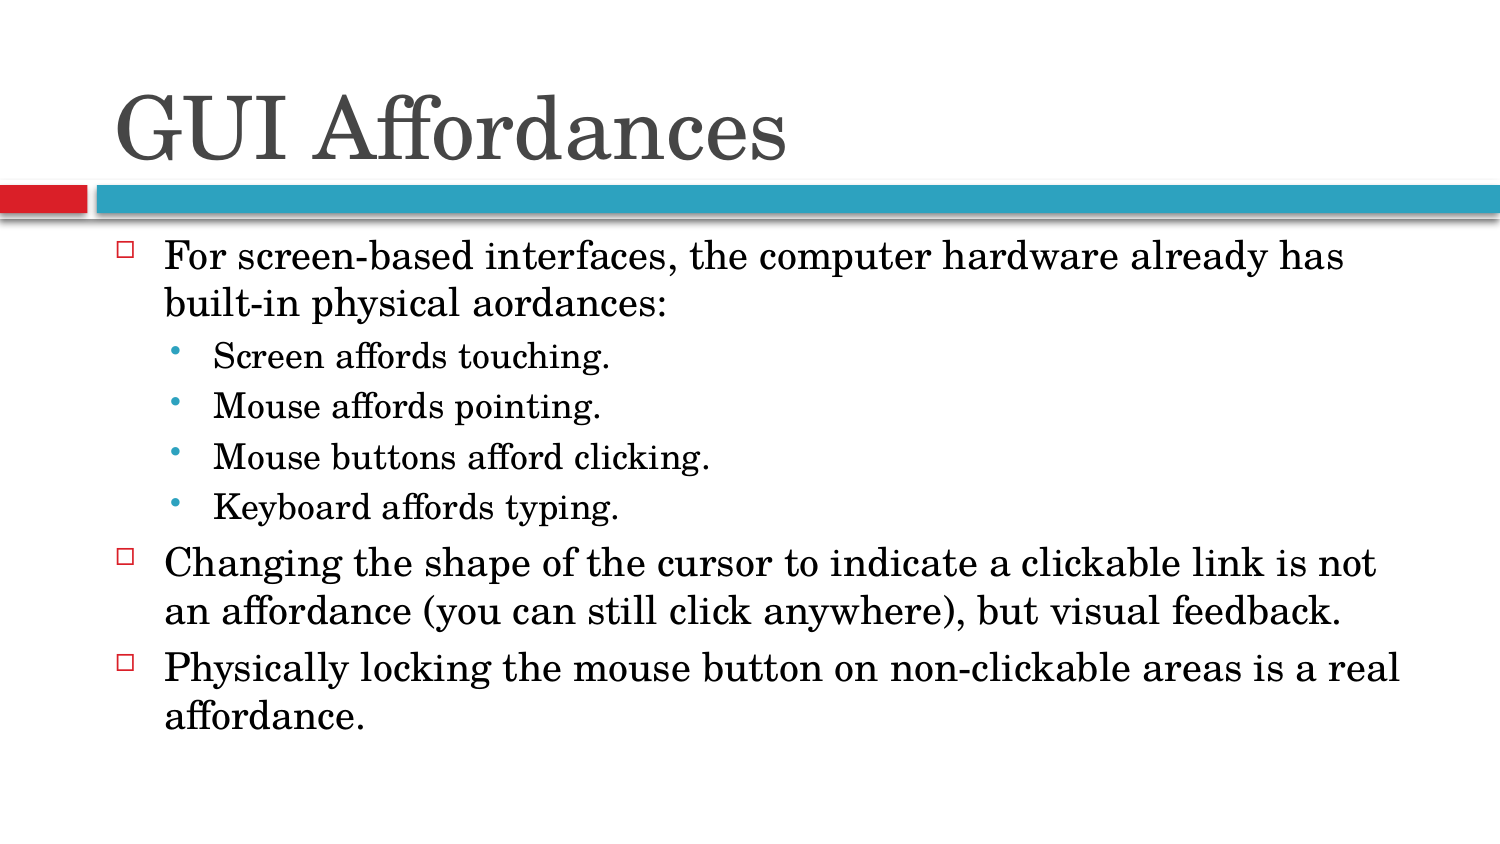

# GUI Affordances
For screen-based interfaces, the computer hardware already has built-in physical aordances:
Screen affords touching.
Mouse affords pointing.
Mouse buttons afford clicking.
Keyboard affords typing.
Changing the shape of the cursor to indicate a clickable link is not an affordance (you can still click anywhere), but visual feedback.
Physically locking the mouse button on non-clickable areas is a real affordance.